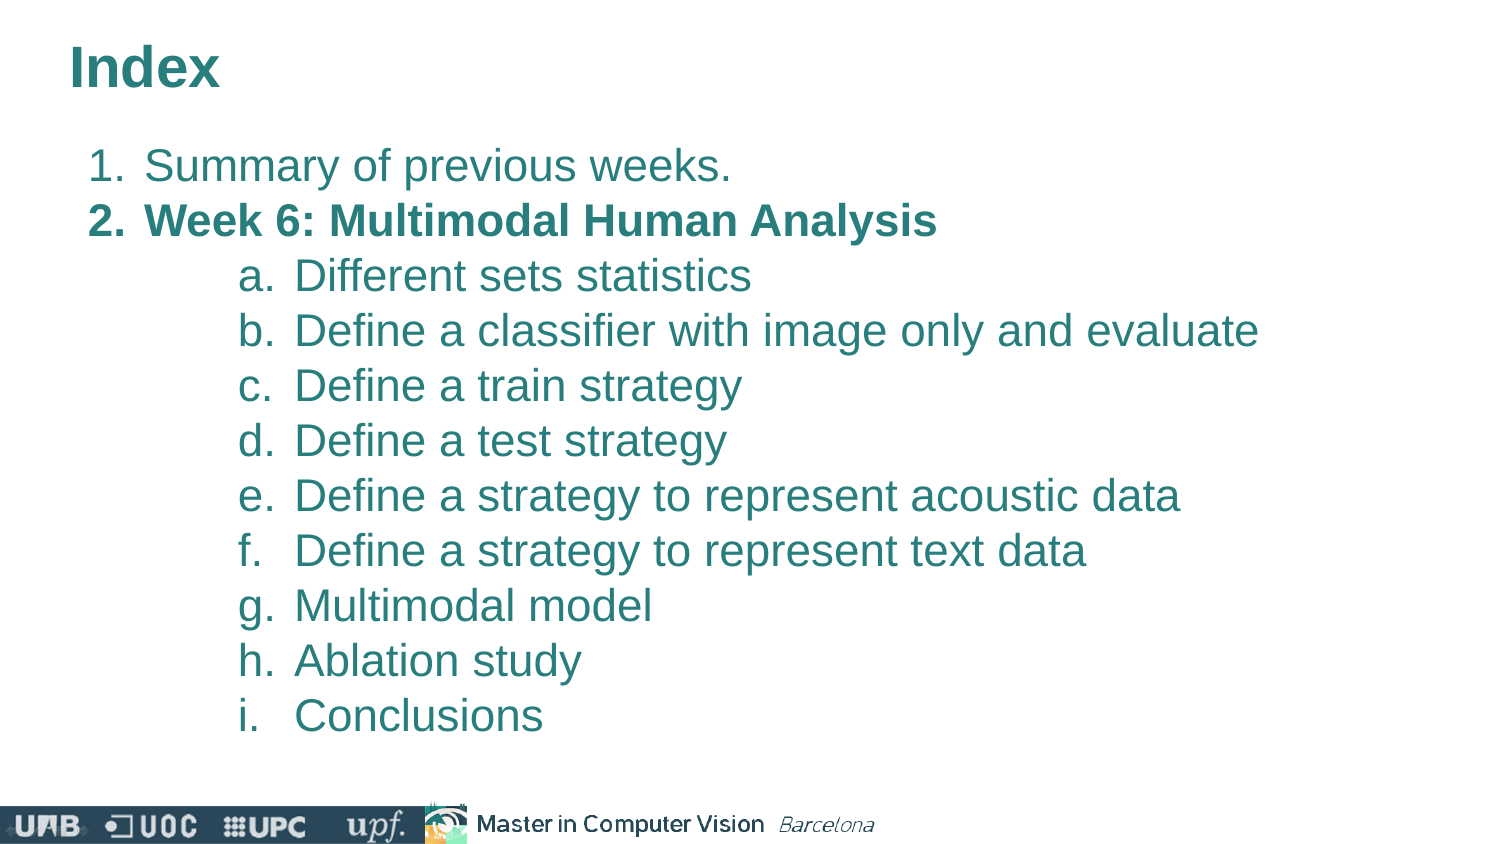

# Index
Summary of previous weeks.
Week 6: Multimodal Human Analysis
Different sets statistics
Define a classifier with image only and evaluate
Define a train strategy
Define a test strategy
Define a strategy to represent acoustic data
Define a strategy to represent text data
Multimodal model
Ablation study
Conclusions